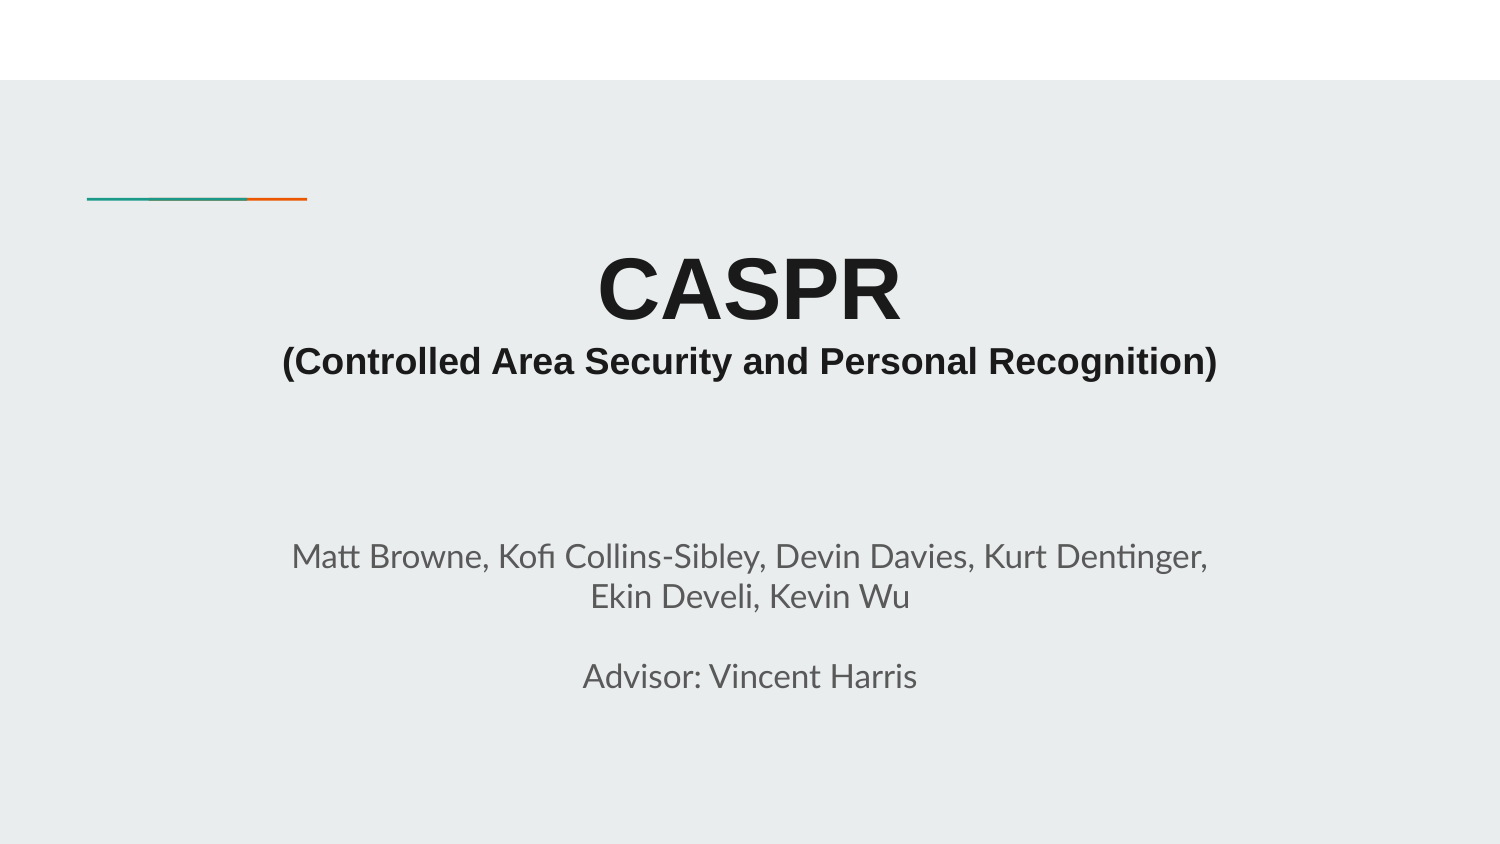

# CASPR
(Controlled Area Security and Personal Recognition)
Matt Browne, Kofi Collins-Sibley, Devin Davies, Kurt Dentinger,
Ekin Develi, Kevin Wu

Advisor: Vincent Harris